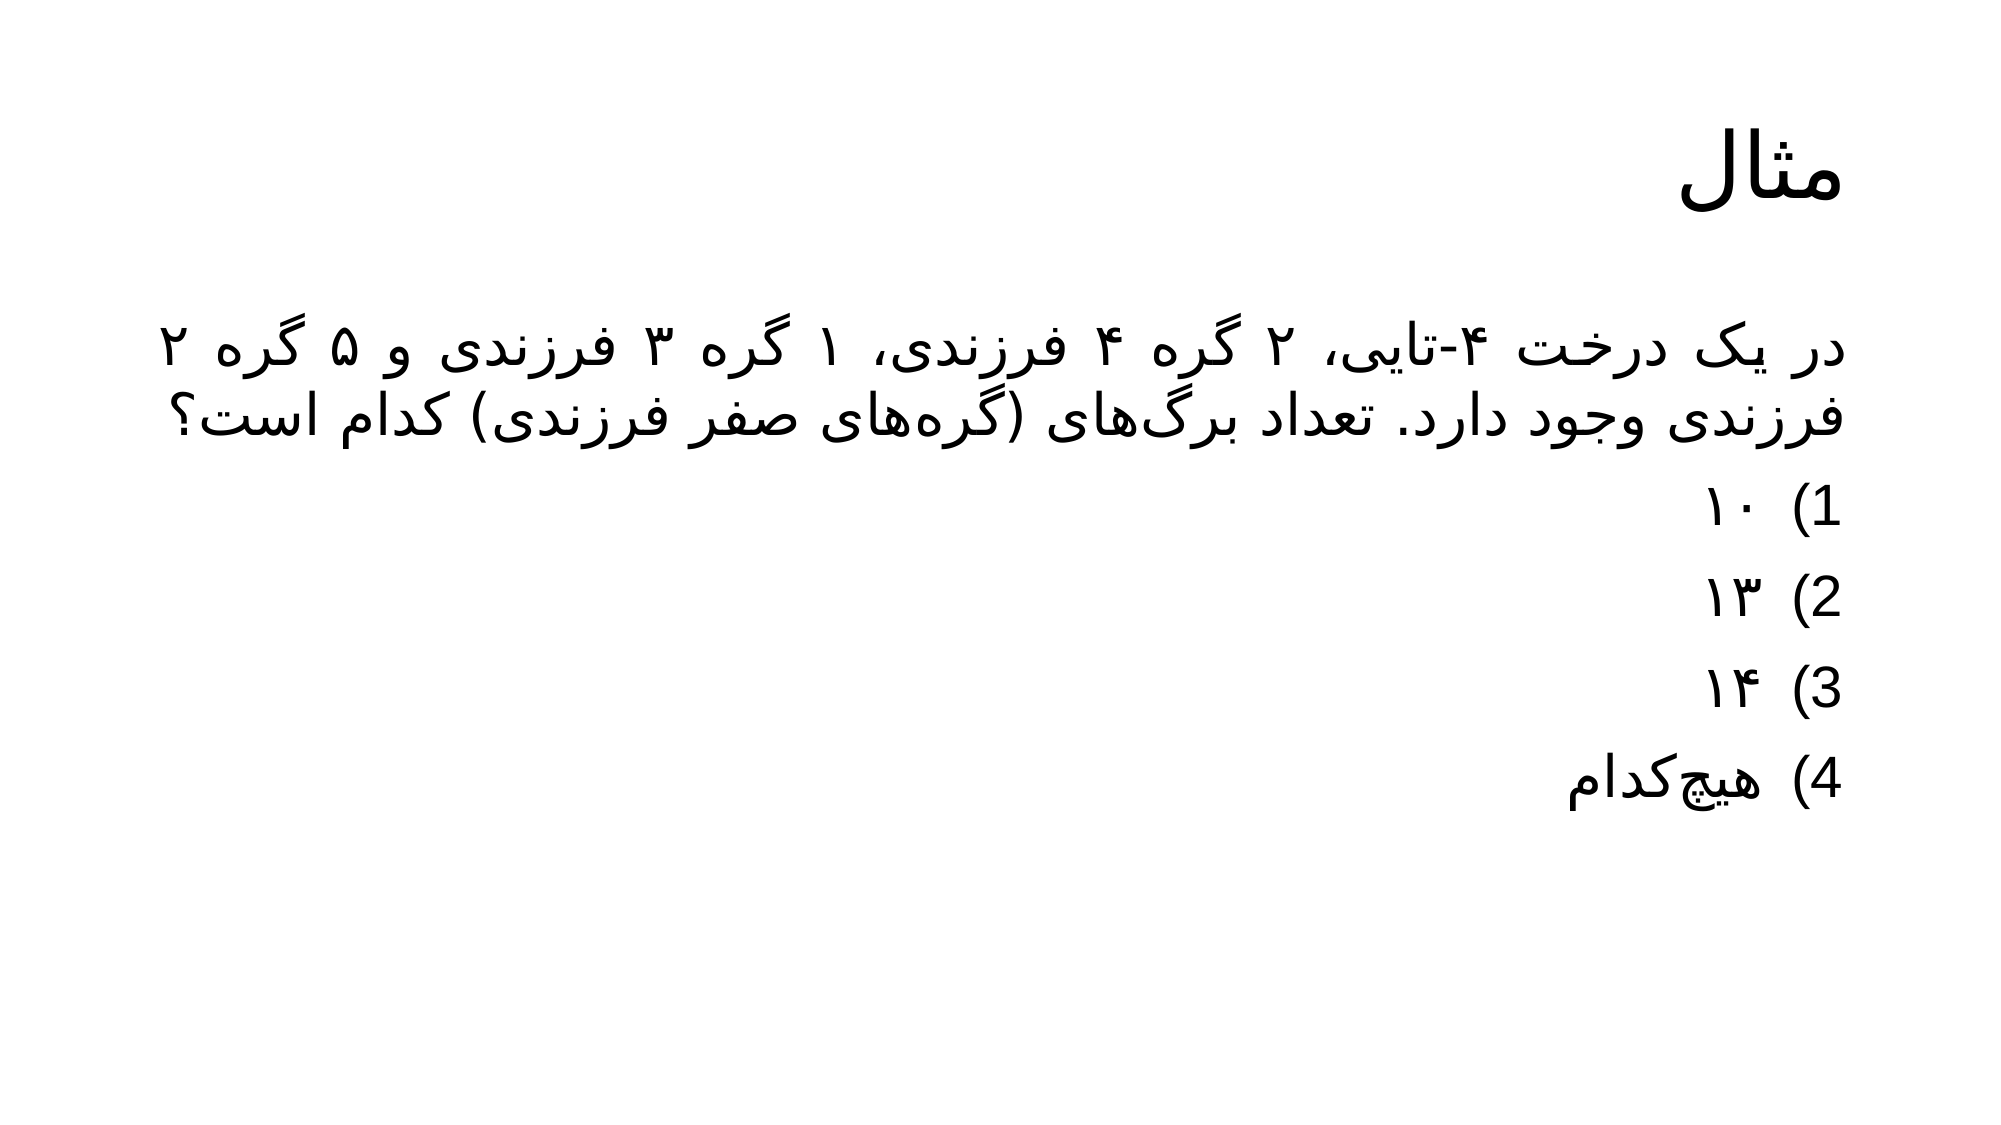

# مثال
در یک درخت ۴-تایی، ۲ گره ۴ فرزندی، ۱ گره ۳ فرزندی و ۵ گره ۲ فرزندی وجود دارد. تعداد برگ‌های (گره‌های صفر فرزندی) کدام است؟
۱۰
۱۳
۱۴
هیچ‌کدام